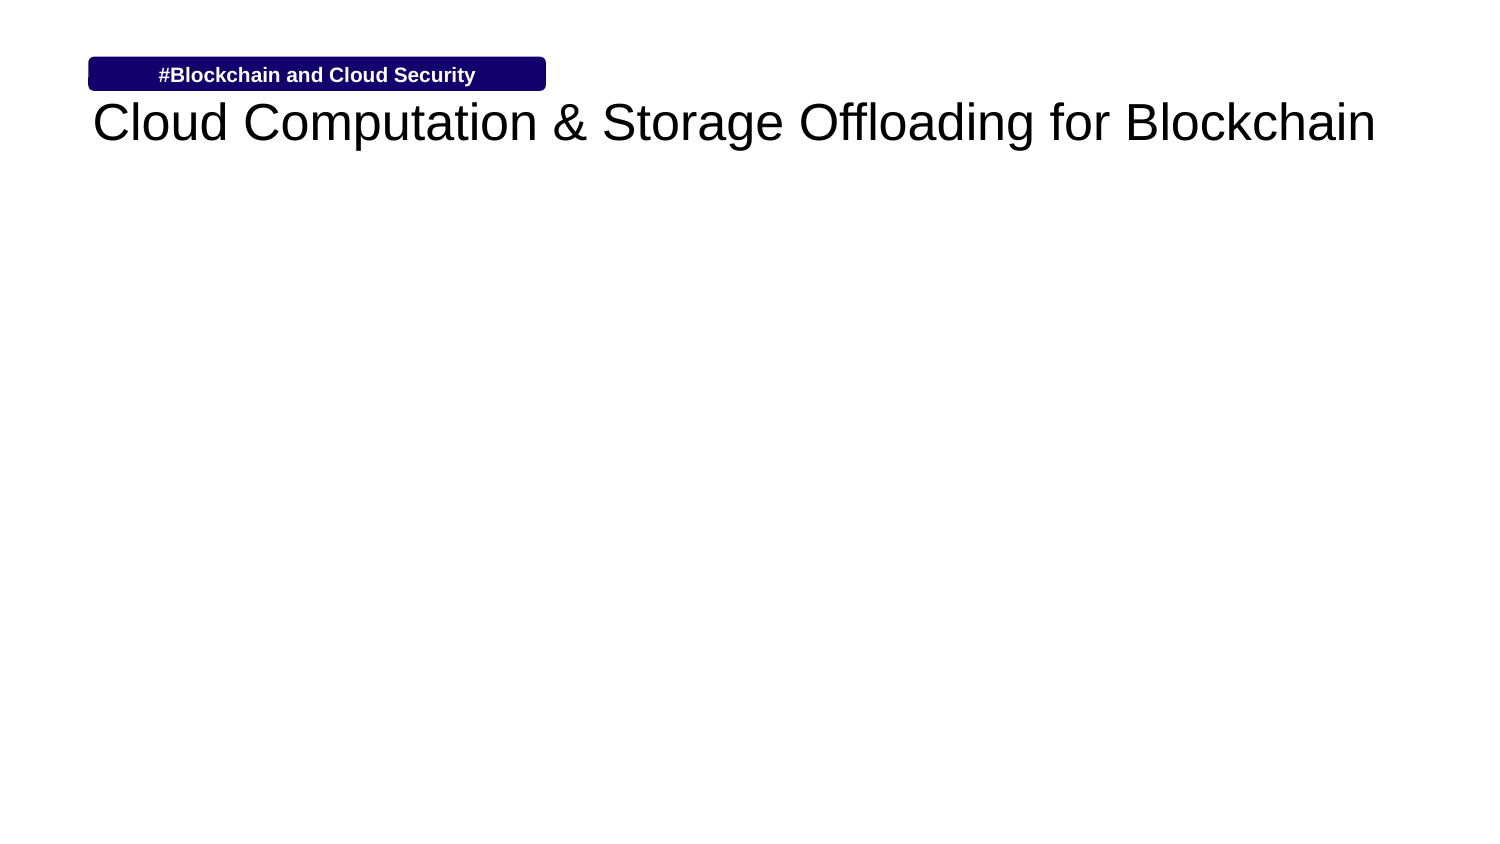

#Blockchain and Cloud Security
# Cloud Computation & Storage Offloading for Blockchain